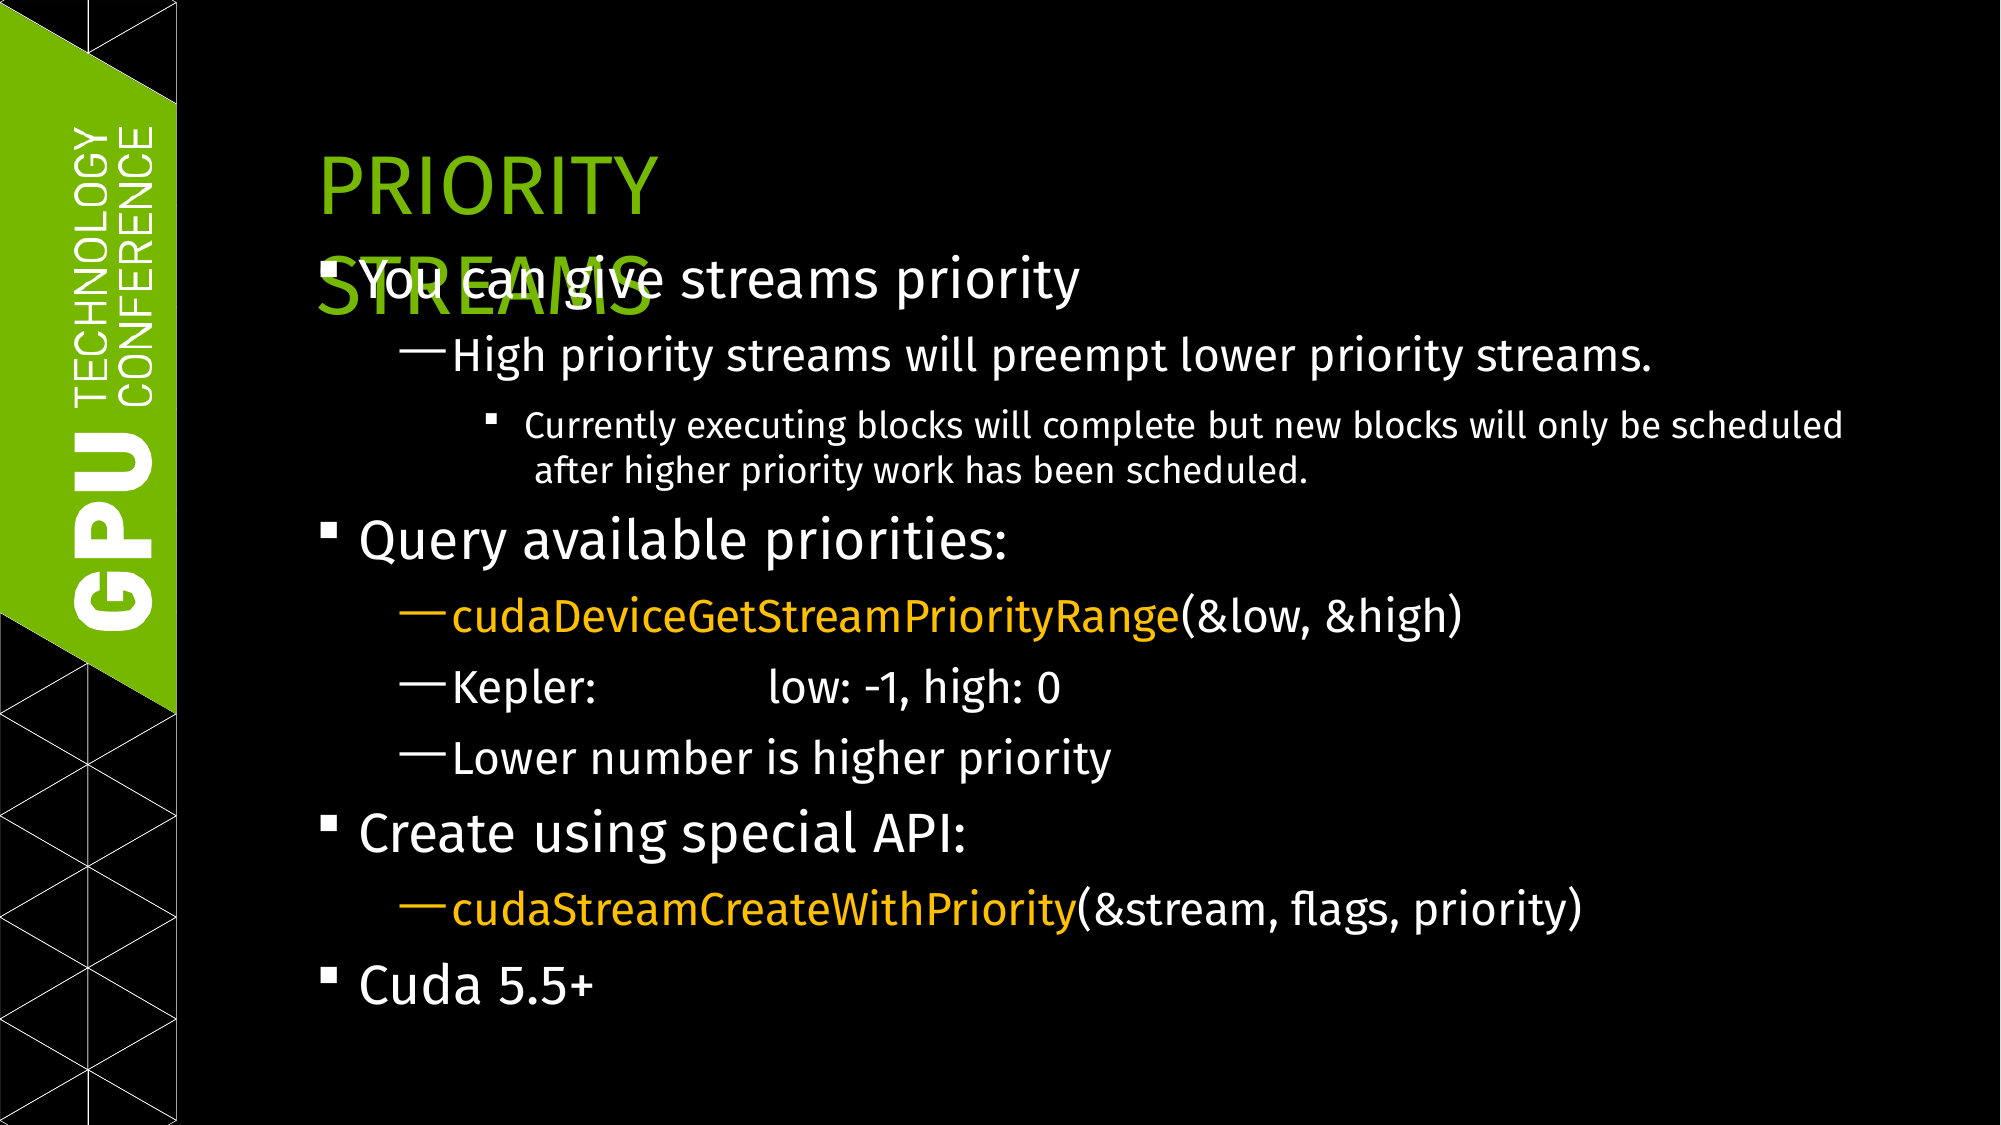

# PRIORITY STREAMS
You can give streams priority
High priority streams will preempt lower priority streams.
Currently executing blocks will complete but new blocks will only be scheduled  after higher priority work has been scheduled.
Query available priorities:
cudaDeviceGetStreamPriorityRange(&low, &high)
Kepler:	low: -1, high: 0
Lower number is higher priority
Create using special API:
cudaStreamCreateWithPriority(&stream, flags, priority)
Cuda 5.5+